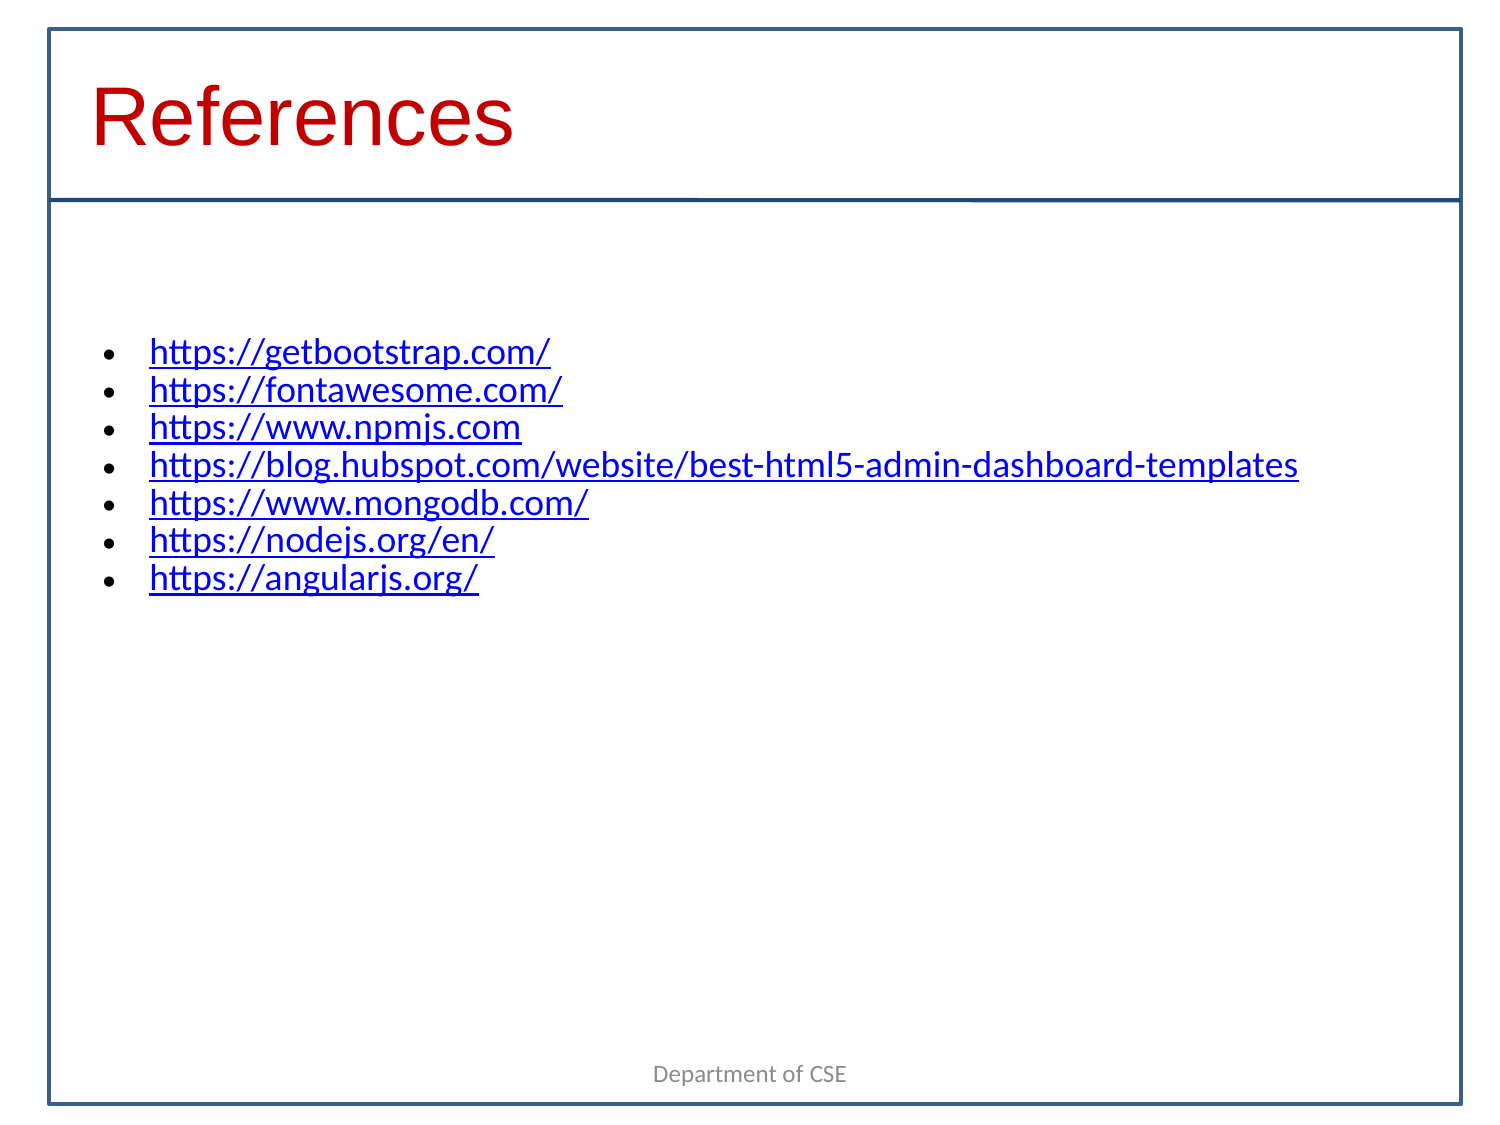

References

|  |
| --- |
| https://getbootstrap.com/ https://fontawesome.com/ https://www.npmjs.com https://blog.hubspot.com/website/best-html5-admin-dashboard-templates https://www.mongodb.com/ https://nodejs.org/en/ https://angularjs.org/ |
|  |
|  |

Department of CSE
24